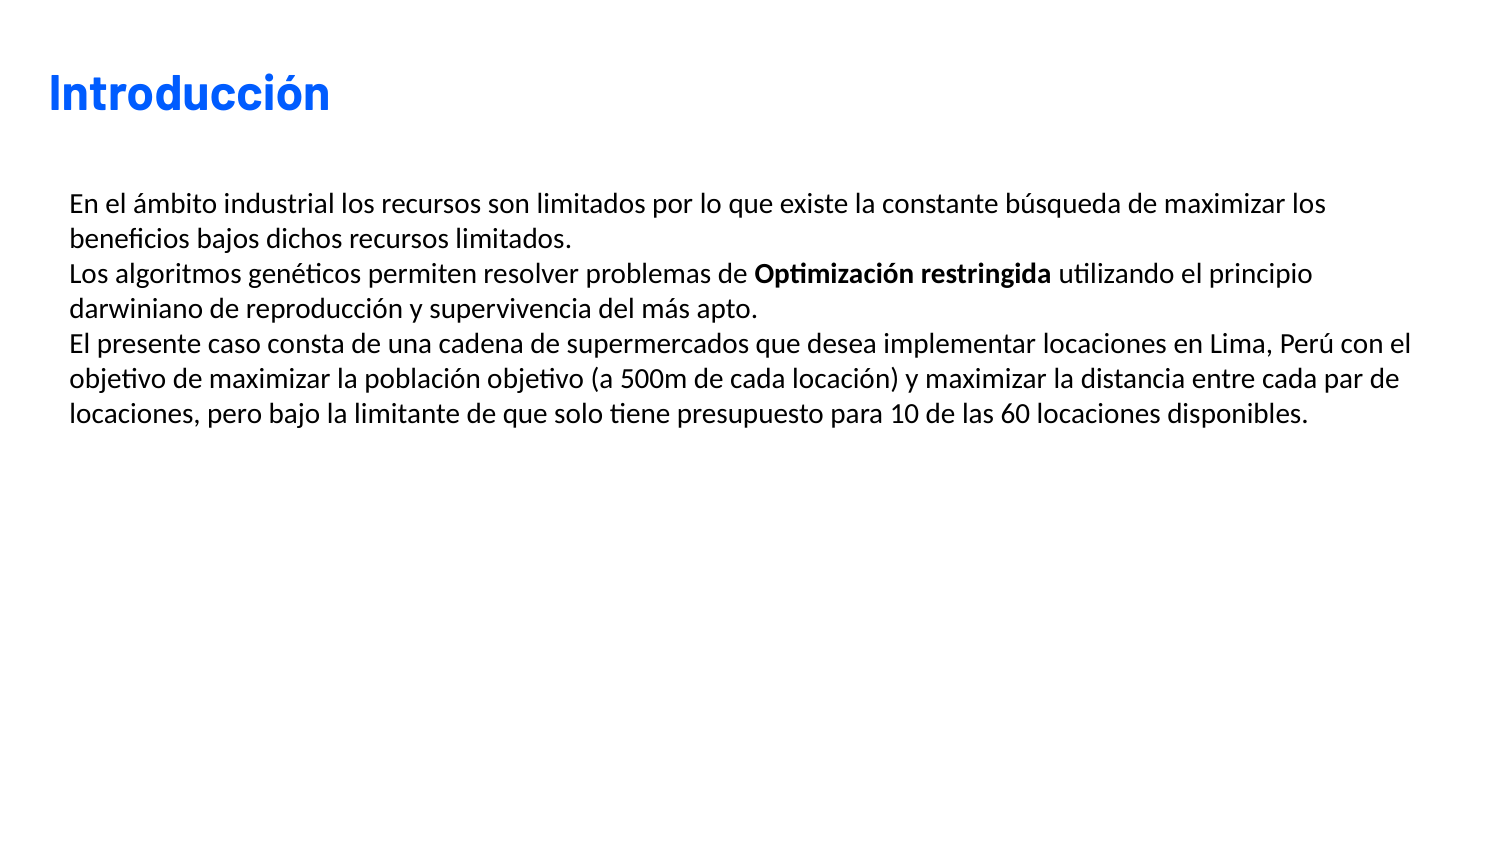

Introducción
En el ámbito industrial los recursos son limitados por lo que existe la constante búsqueda de maximizar los beneficios bajos dichos recursos limitados.
Los algoritmos genéticos permiten resolver problemas de Optimización restringida utilizando el principio darwiniano de reproducción y supervivencia del más apto.
El presente caso consta de una cadena de supermercados que desea implementar locaciones en Lima, Perú con el objetivo de maximizar la población objetivo (a 500m de cada locación) y maximizar la distancia entre cada par de locaciones, pero bajo la limitante de que solo tiene presupuesto para 10 de las 60 locaciones disponibles.